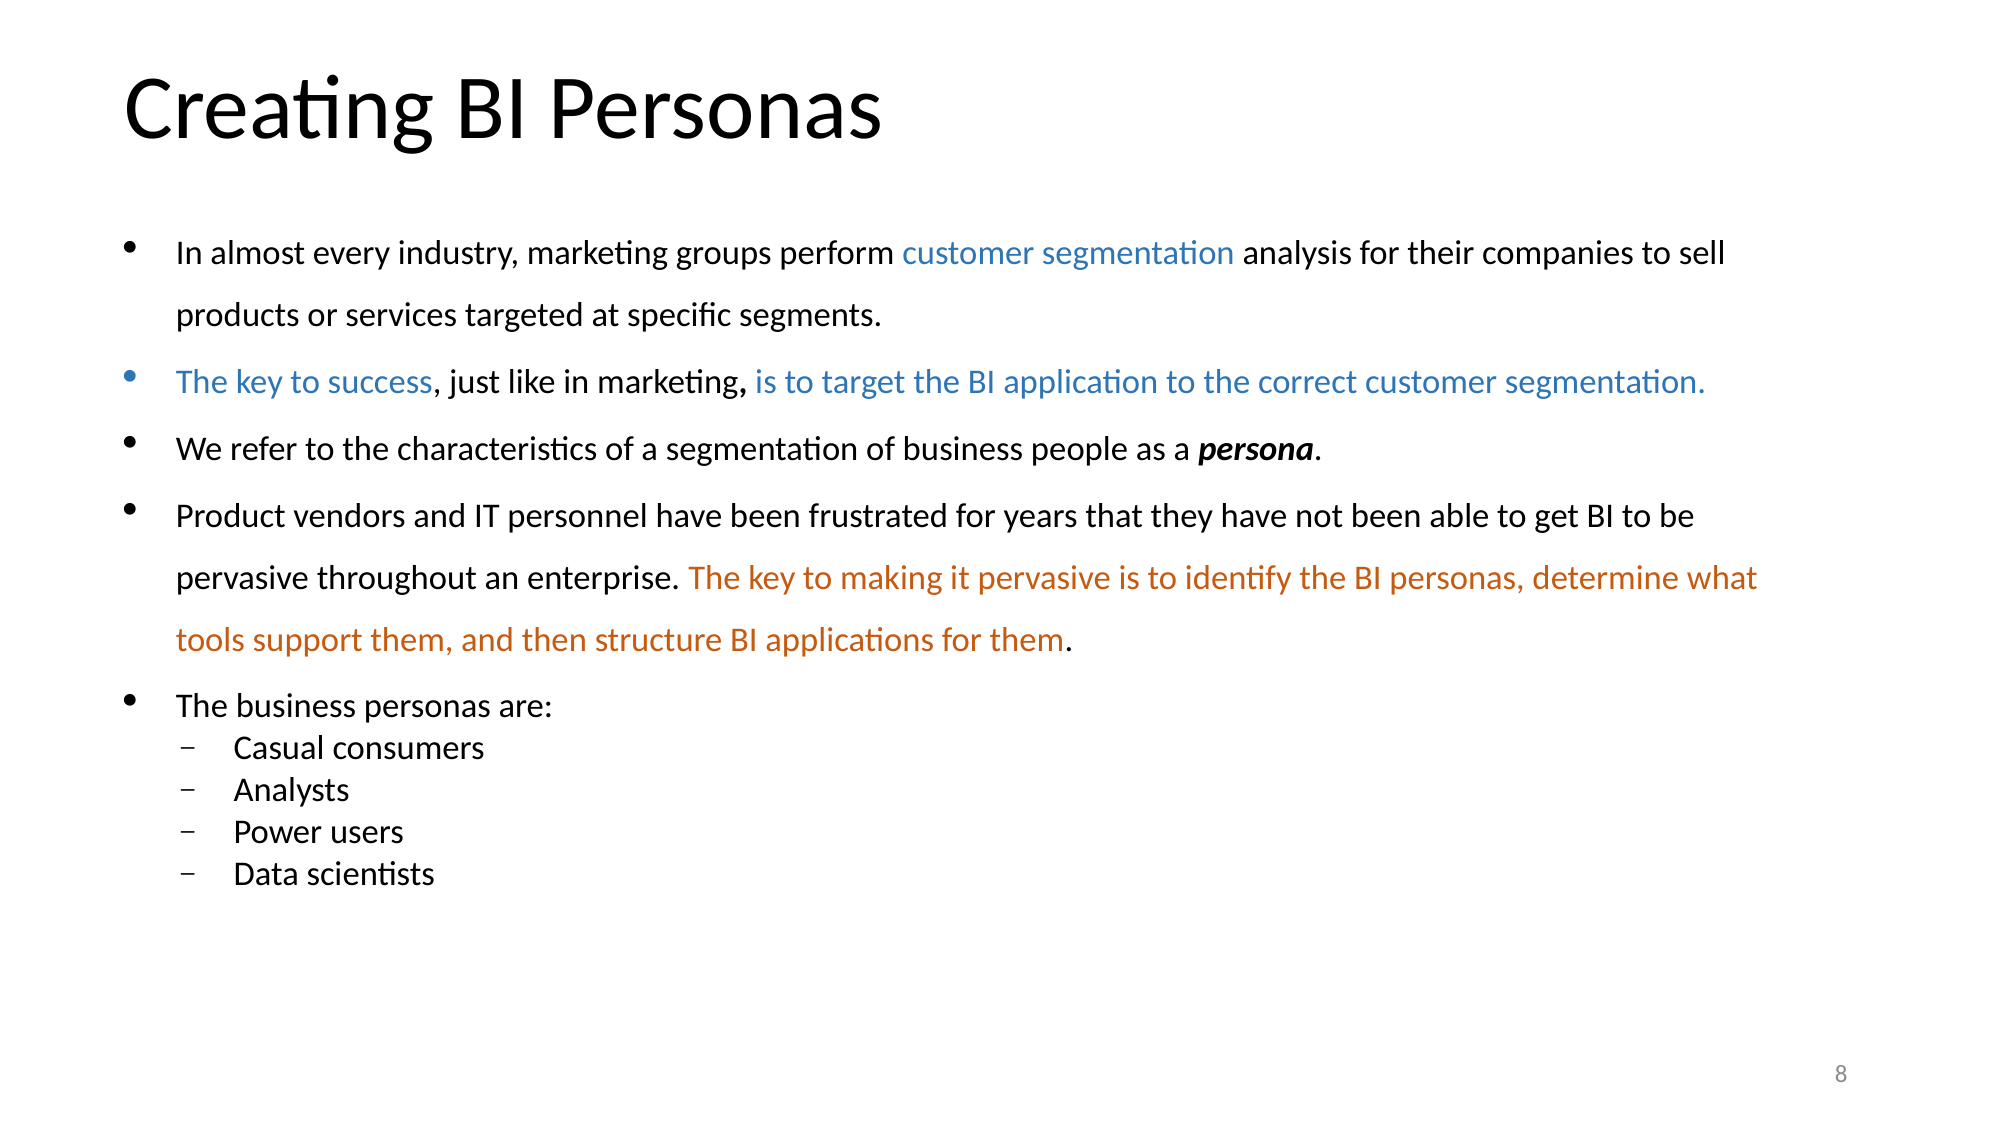

# Creating BI Personas
In almost every industry, marketing groups perform customer segmentation analysis for their companies to sell products or services targeted at specific segments.
The key to success, just like in marketing, is to target the BI application to the correct customer segmentation.
We refer to the characteristics of a segmentation of business people as a persona.
Product vendors and IT personnel have been frustrated for years that they have not been able to get BI to be pervasive throughout an enterprise. The key to making it pervasive is to identify the BI personas, determine what tools support them, and then structure BI applications for them.
The business personas are:
Casual consumers
Analysts
Power users
Data scientists

8